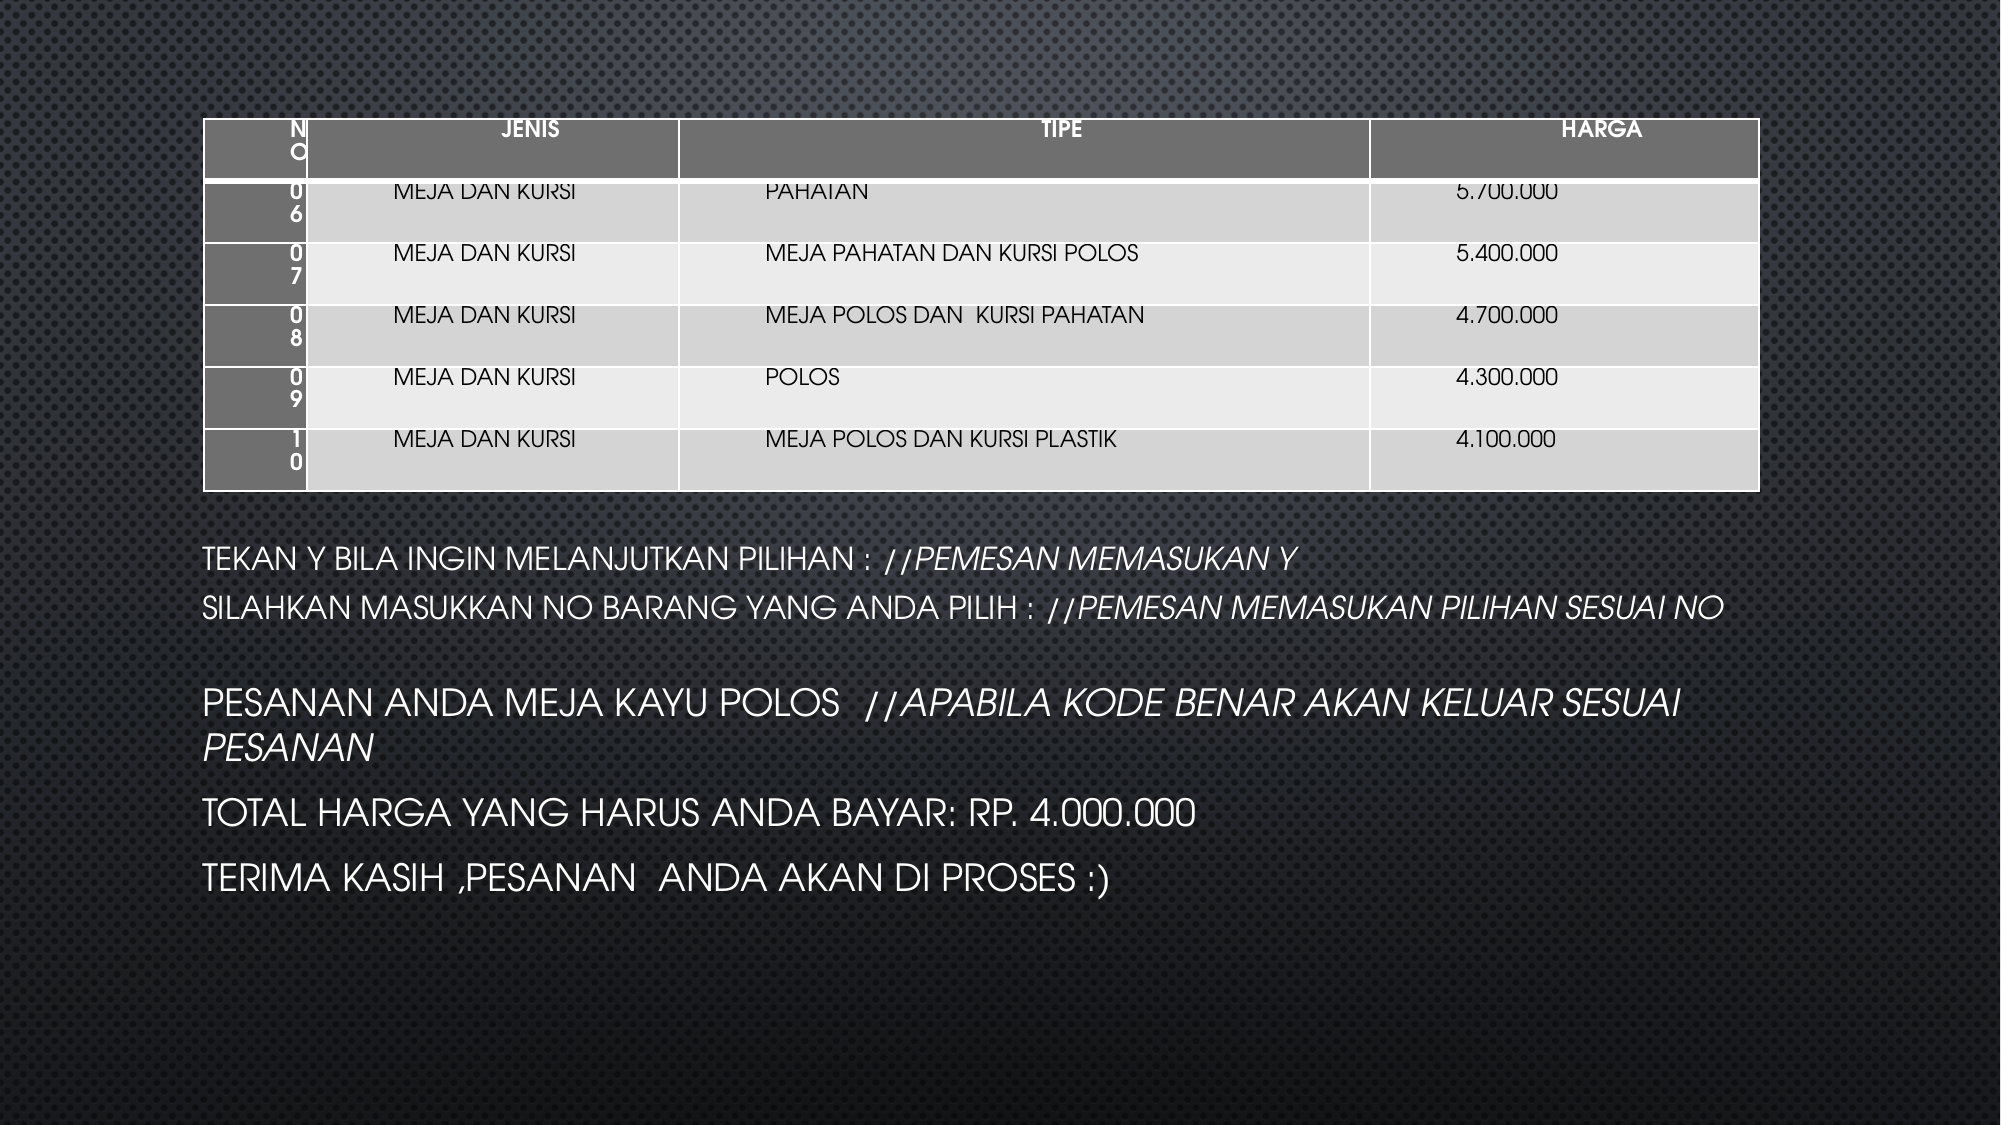

| NO | JENIS | TIPE | HARGA |
| --- | --- | --- | --- |
| 06 | MEJA DAN KURSI | PAHATAN | 5.700.000 |
| 07 | MEJA DAN KURSI | MEJA PAHATAN DAN KURSI POLOS | 5.400.000 |
| 08 | MEJA DAN KURSI | MEJA POLOS DAN KURSI PAHATAN | 4.700.000 |
| 09 | MEJA DAN KURSI | POLOS | 4.300.000 |
| 10 | MEJA DAN KURSI | MEJA POLOS DAN KURSI PLASTIK | 4.100.000 |
TEKAN y BILA INGIN MELANJUTKAN PILIHAN : //pemesan memasukan y
Silahkan masukkan NO BARANG yang Anda pilih : //pemesan memasukan pilihan sesuai no

PESANAN ANDA MEJA KAYU POLOS  //apabila kode benar akan keluar sesuai pesanan
Total Harga yang harus Anda Bayar: Rp. 4.000.000
Terima Kasih ,pesanan  anda akan di proses :)